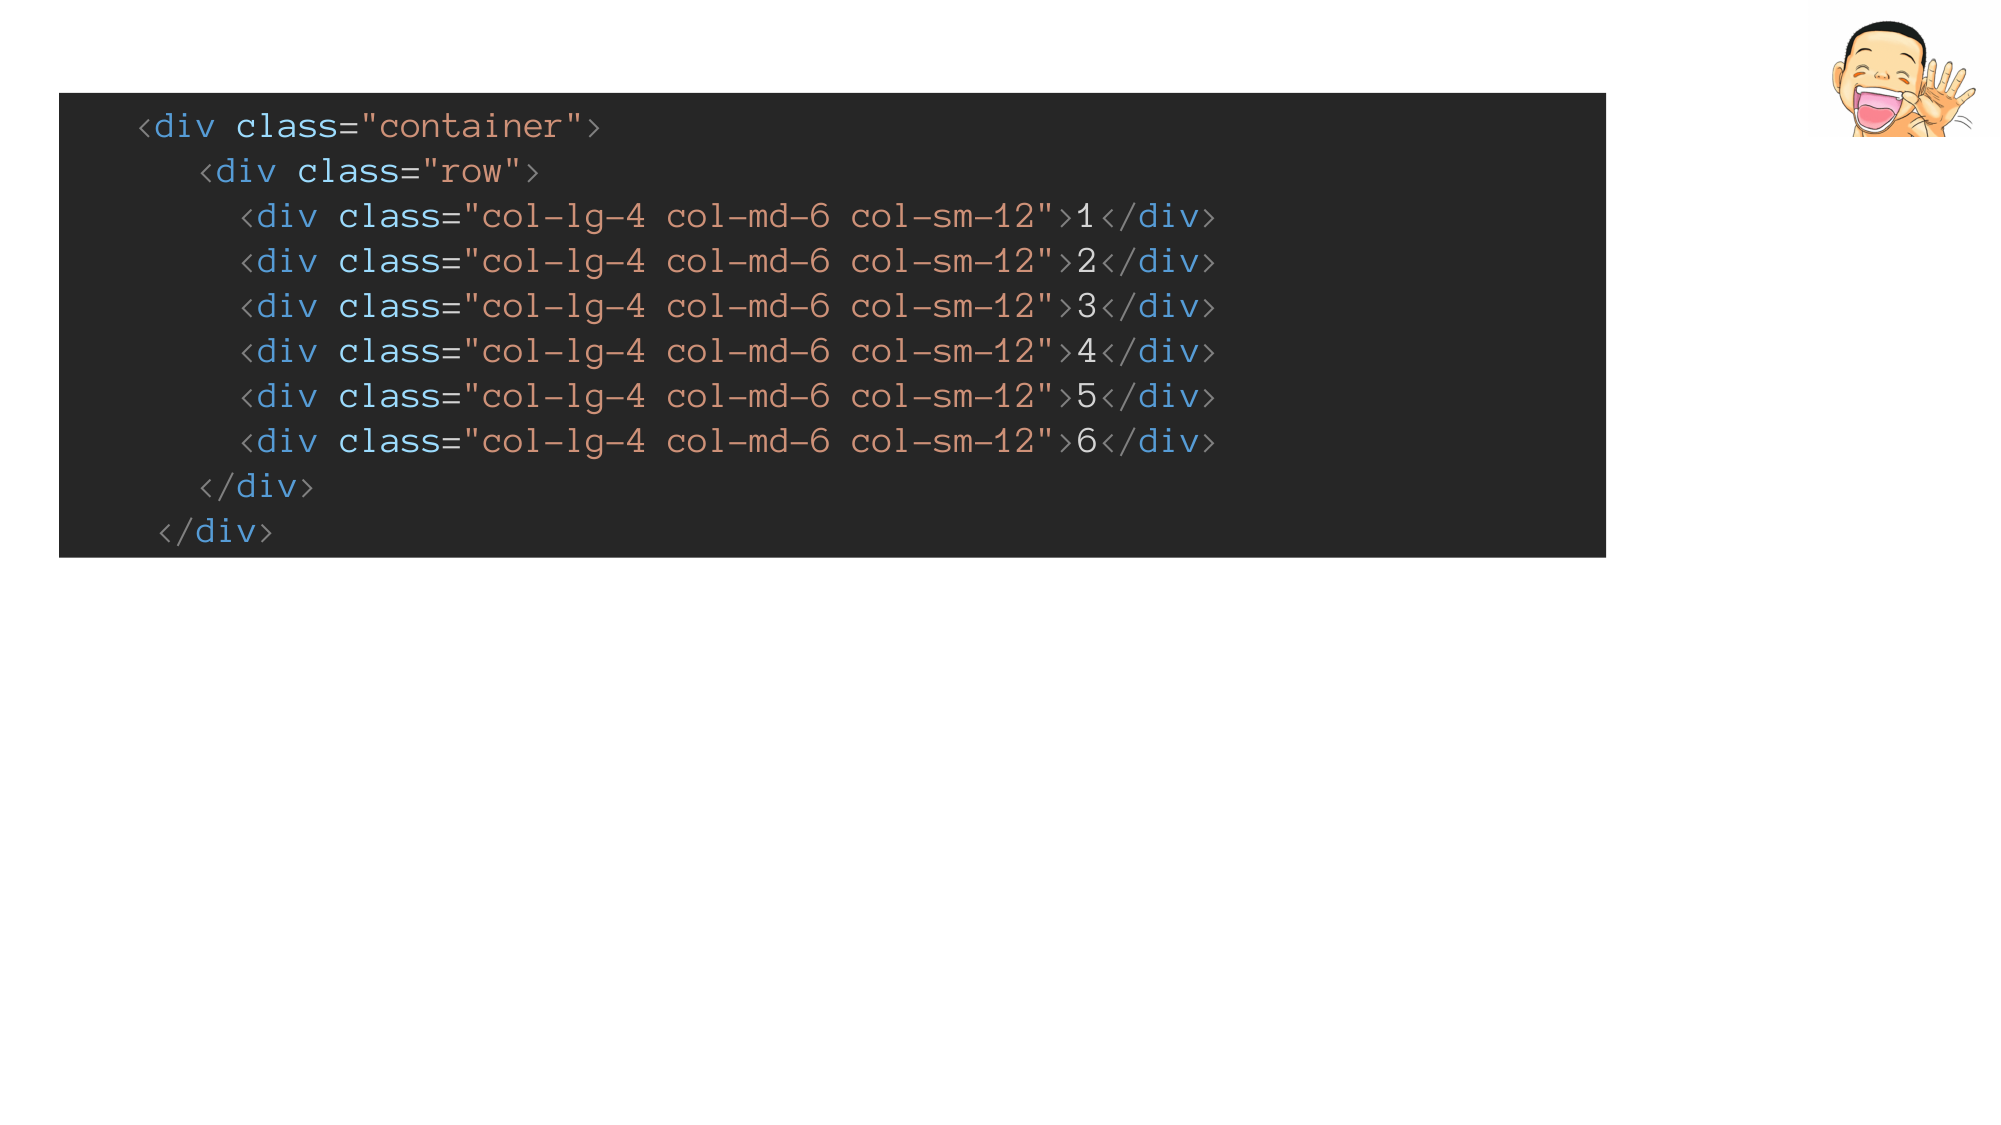

<div class="container">
      <div class="row">
        <div class="col-lg-4 col-md-6 col-sm-12">1</div>
        <div class="col-lg-4 col-md-6 col-sm-12">2</div>
        <div class="col-lg-4 col-md-6 col-sm-12">3</div>
        <div class="col-lg-4 col-md-6 col-sm-12">4</div>
        <div class="col-lg-4 col-md-6 col-sm-12">5</div>
        <div class="col-lg-4 col-md-6 col-sm-12">6</div>
      </div>
    </div>